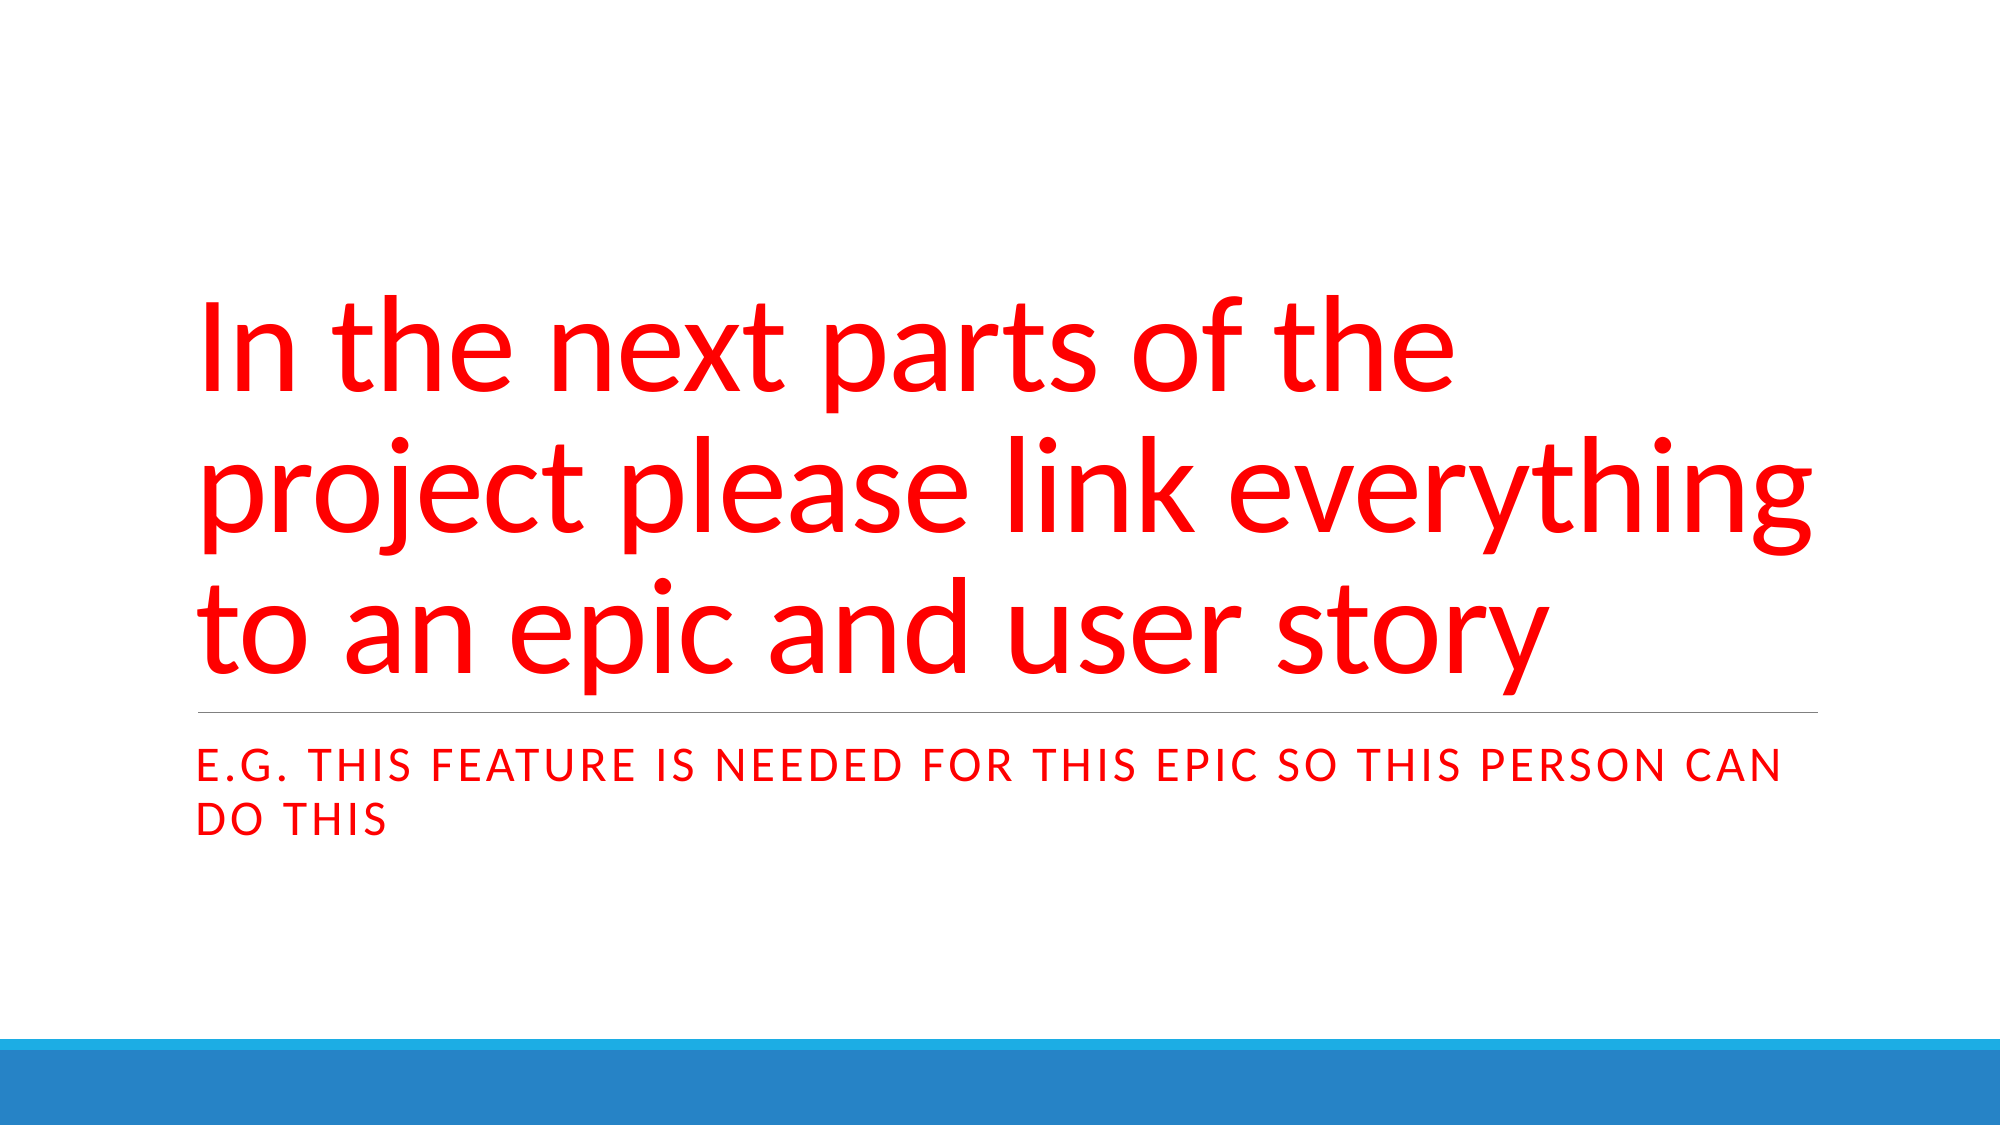

# In the next parts of the project please link everything to an epic and user story
E.g. This feature is needed for this epic so this person can do this